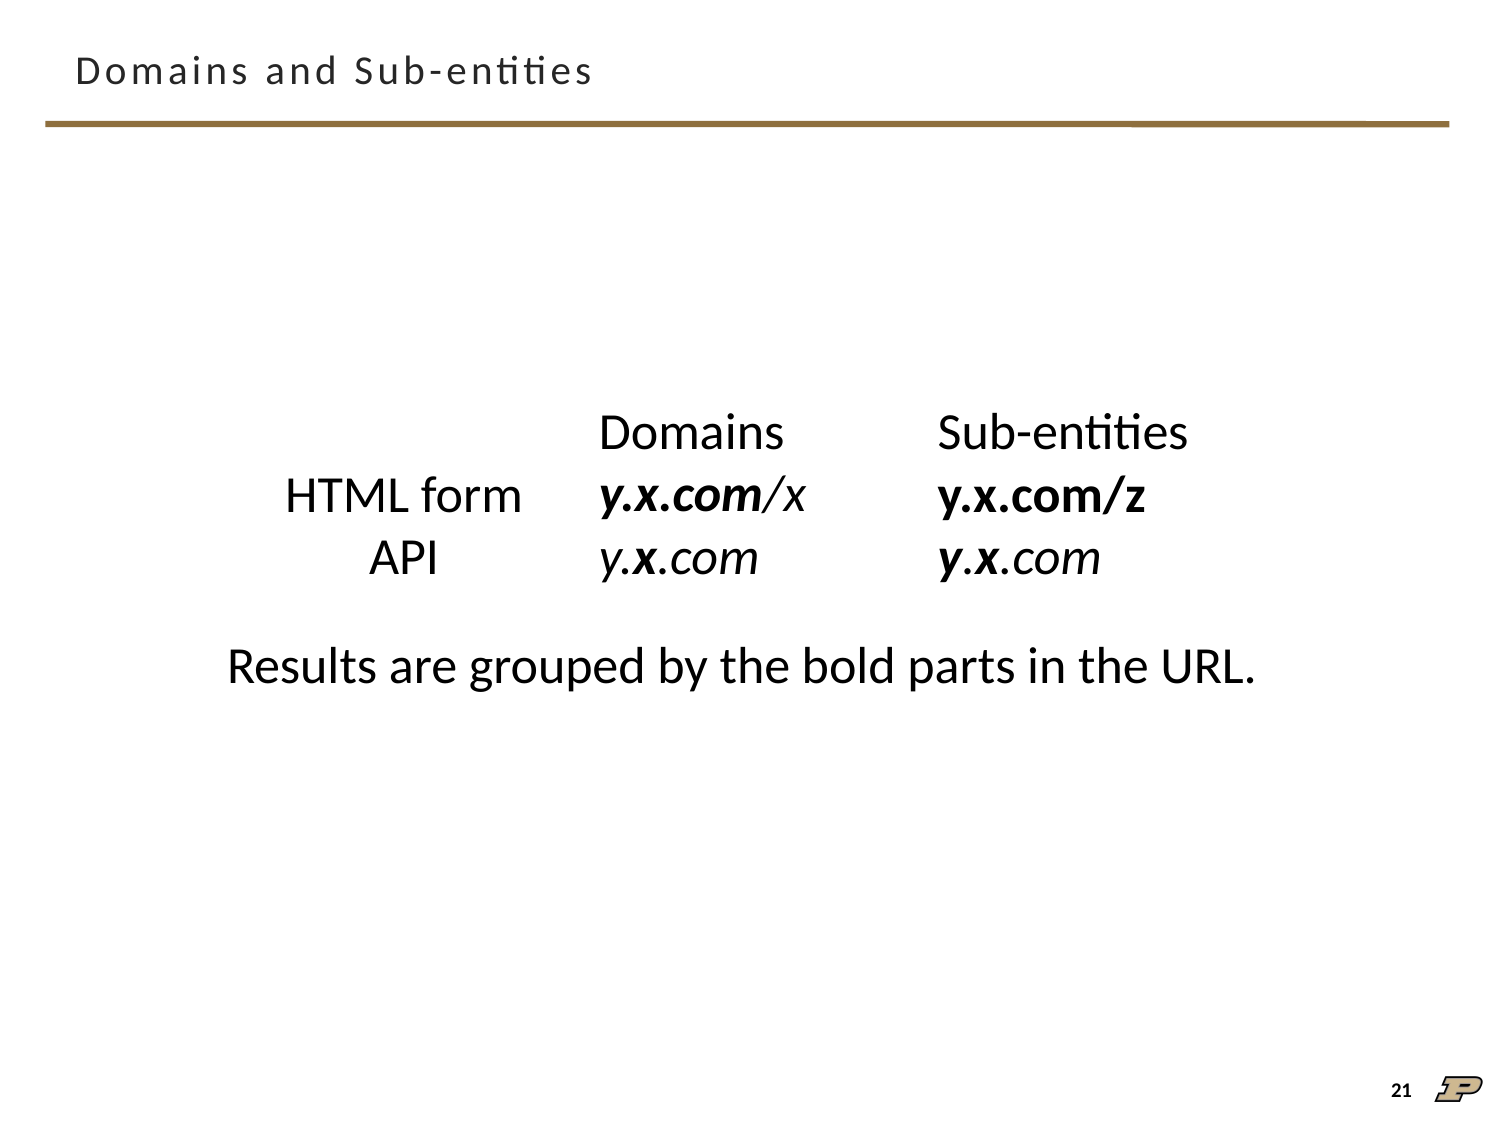

# Domains and Sub-entities
Domains
y.x.com/x
y.x.com
Sub-entities
y.x.com/z
y.x.com
HTML form
API
Results are grouped by the bold parts in the URL.
21